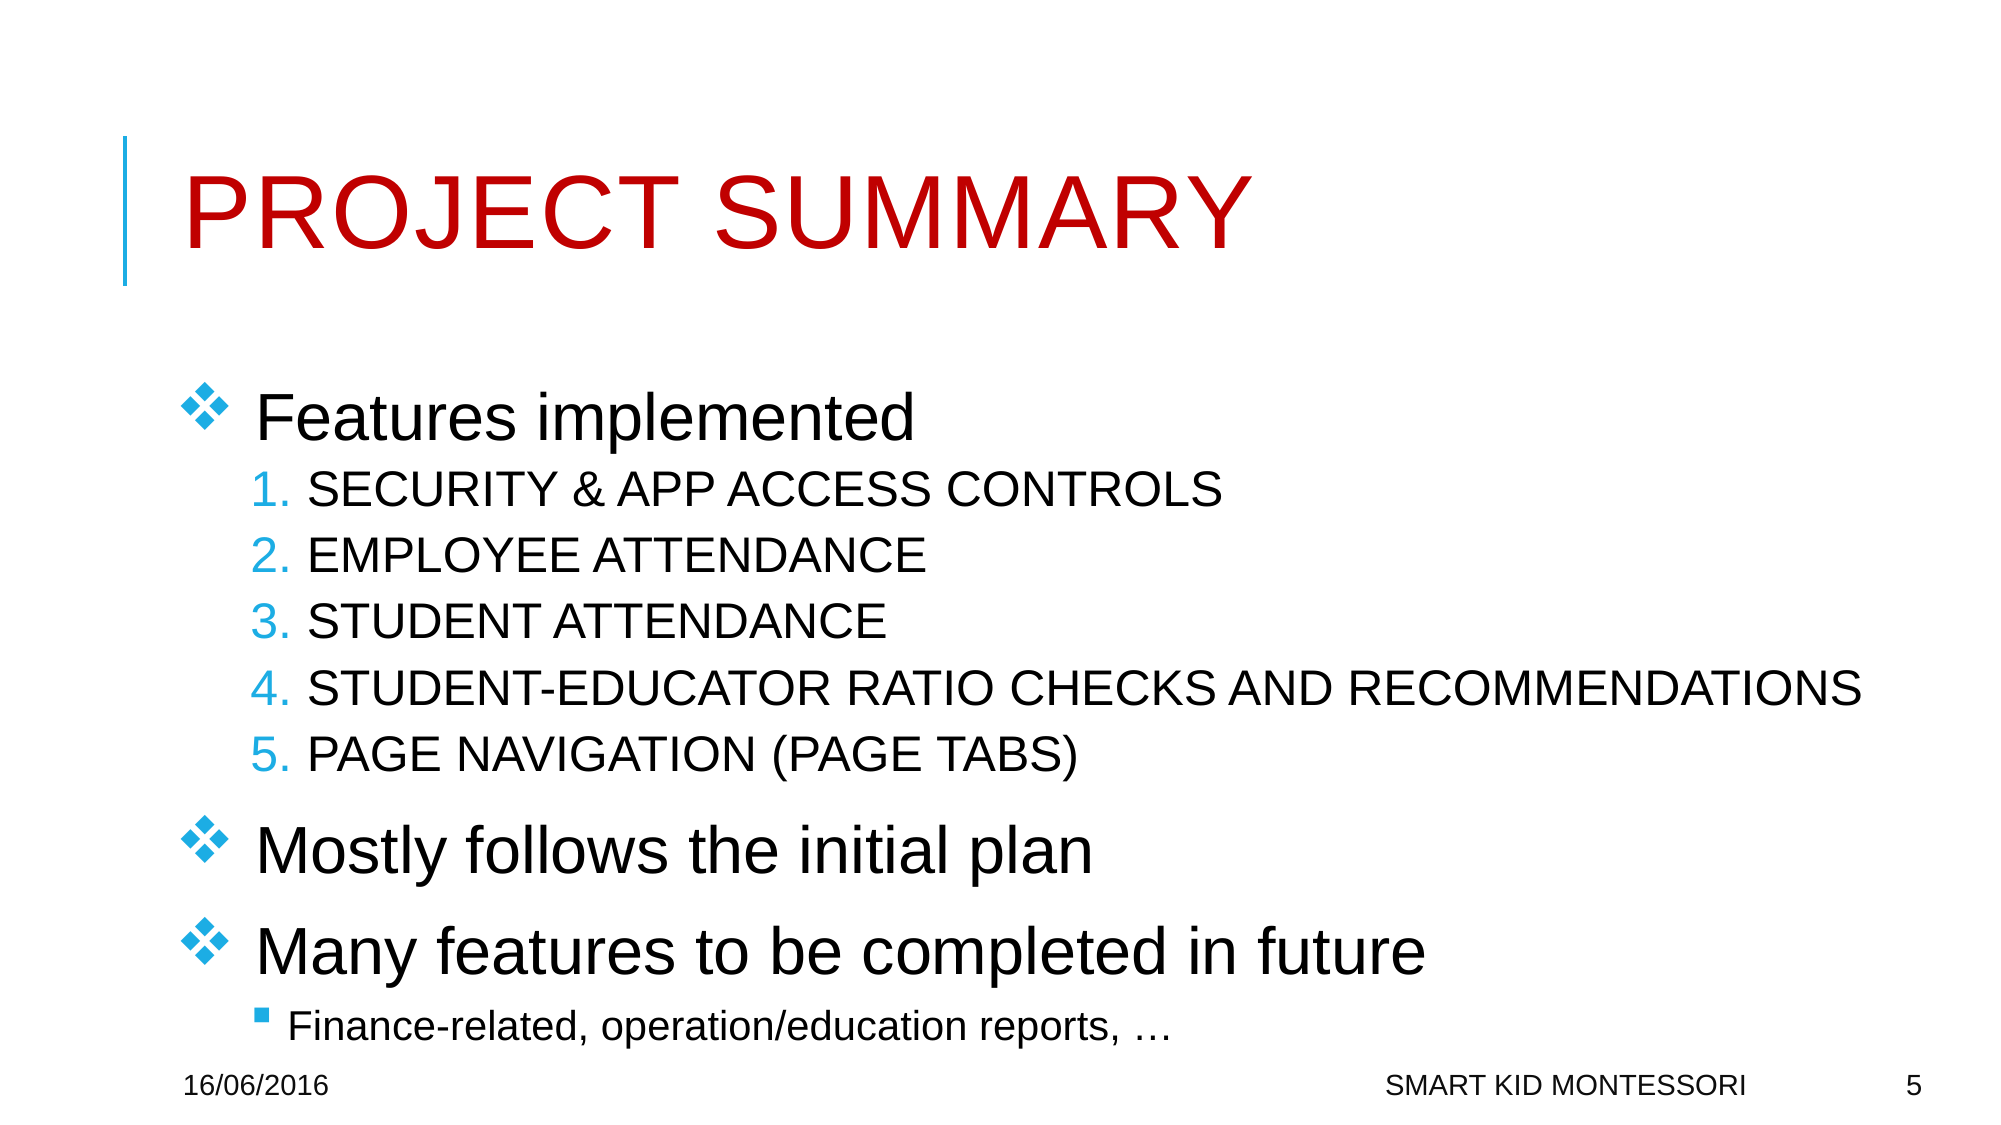

# Project summary
 Features implemented
Security & App Access Controls
Employee Attendance
Student Attendance
Student-Educator Ratio Checks and Recommendations
Page Navigation (Page Tabs)
 Mostly follows the initial plan
 Many features to be completed in future
 Finance-related, operation/education reports, …

16/06/2016
Smart Kid Montessori
5